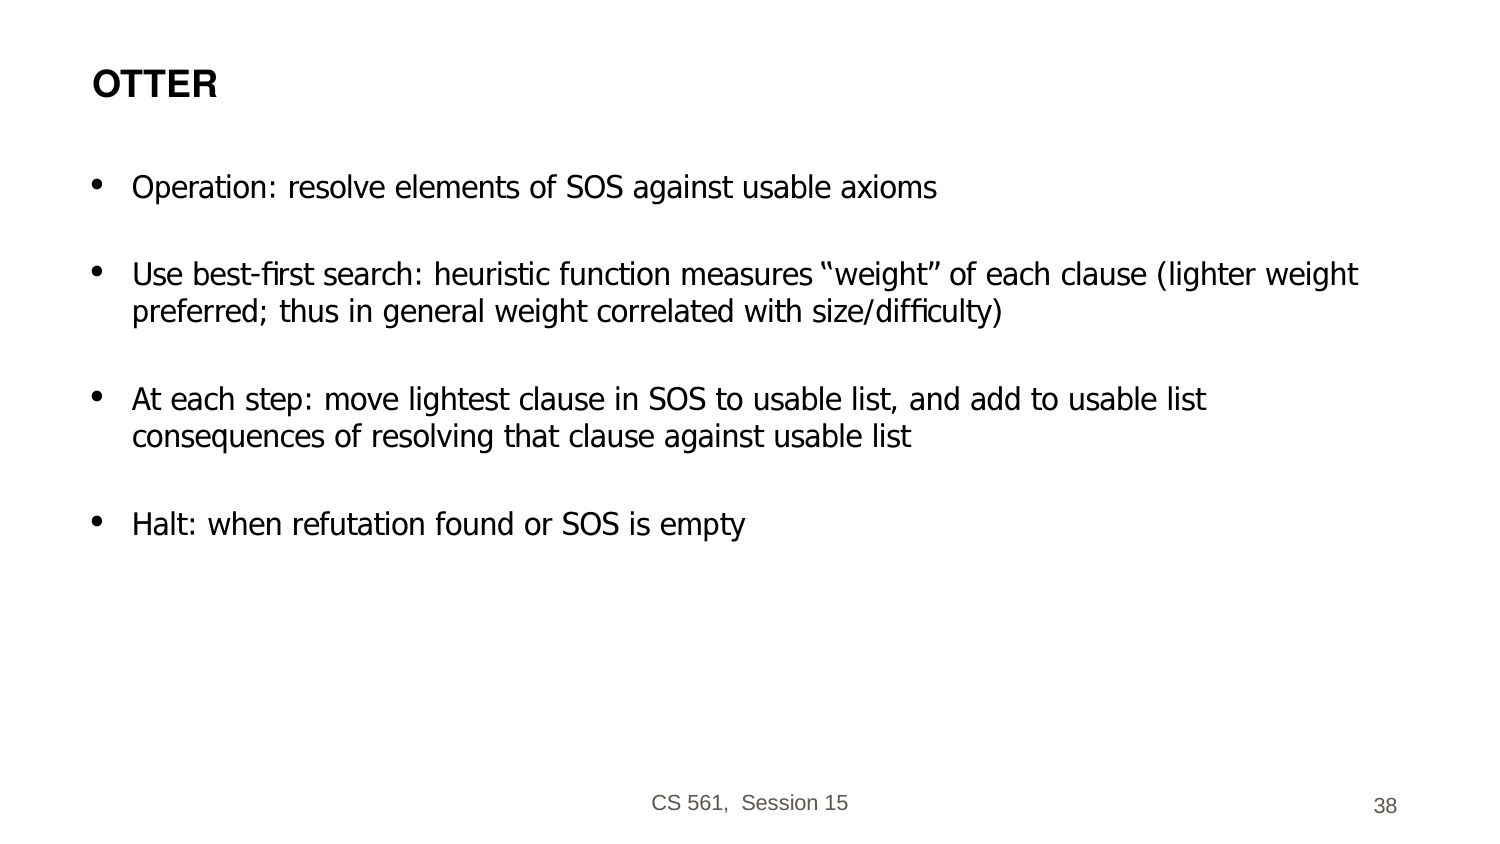

# OTTER
Operation: resolve elements of SOS against usable axioms

Use best-first search: heuristic function measures “weight” of each clause (lighter weight preferred; thus in general weight correlated with size/difficulty)

At each step: move lightest clause in SOS to usable list, and add to usable list consequences of resolving that clause against usable list

Halt: when refutation found or SOS is empty
CS 561,  Session 15
38